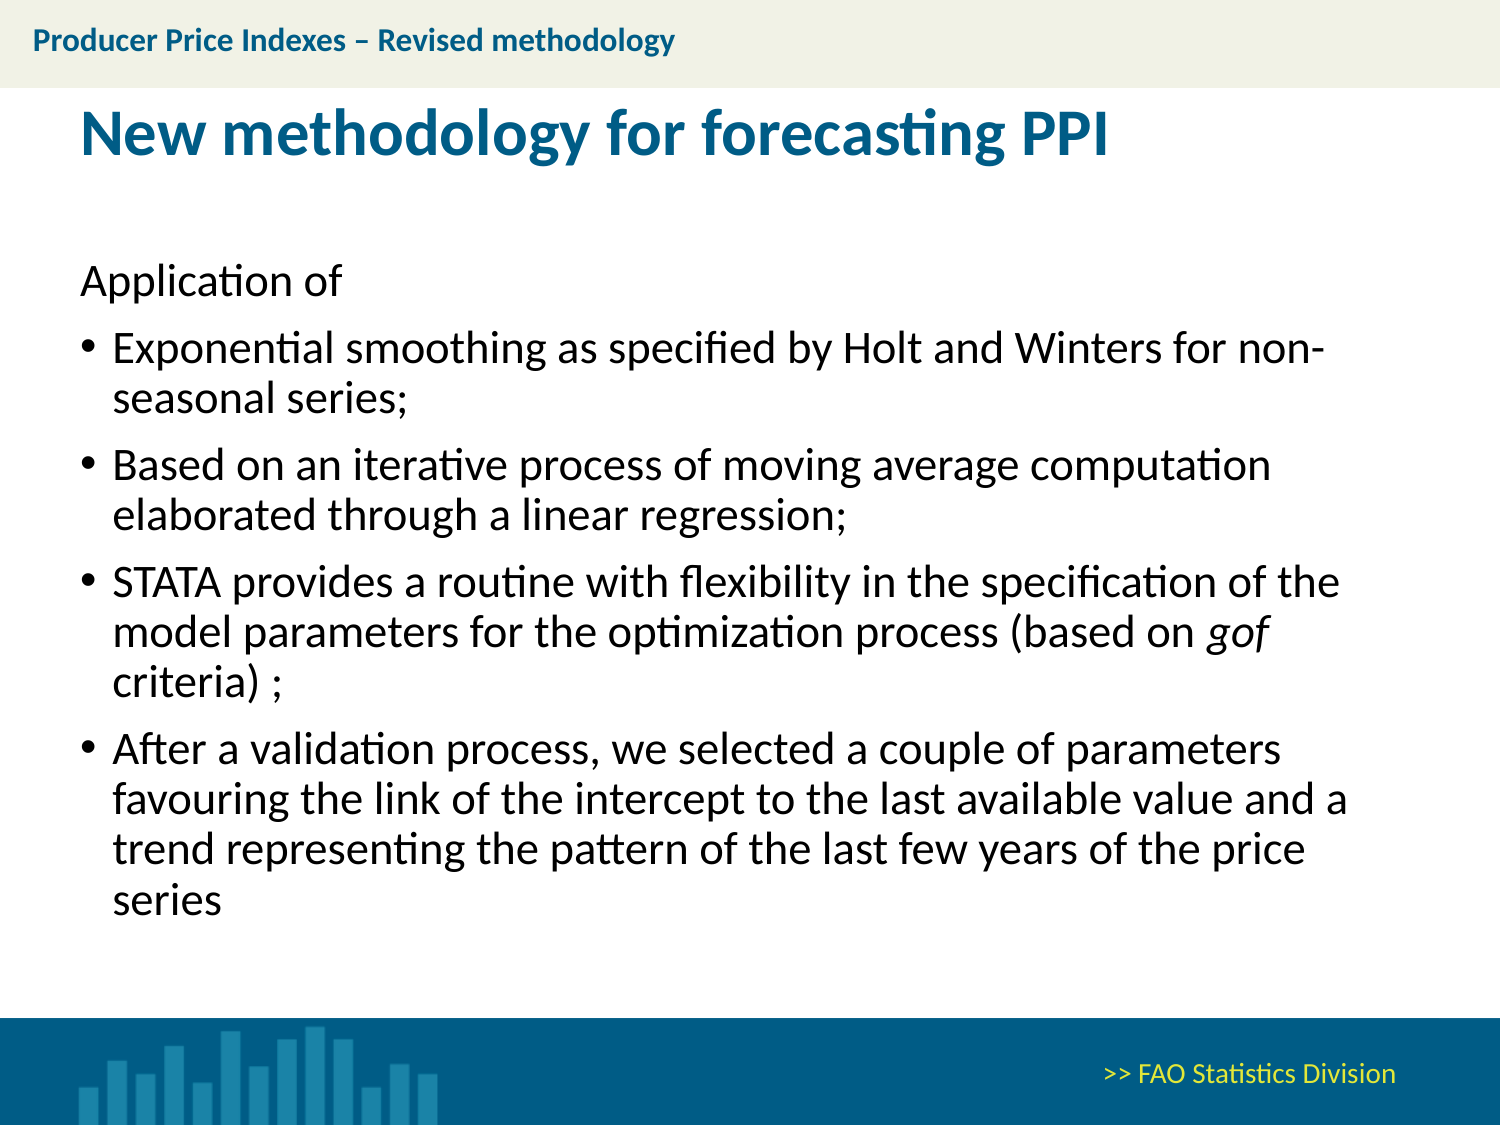

Producer Price Indexes – Revised methodology
New methodology for forecasting PPI
Application of
Exponential smoothing as specified by Holt and Winters for non-seasonal series;
Based on an iterative process of moving average computation elaborated through a linear regression;
STATA provides a routine with flexibility in the specification of the model parameters for the optimization process (based on gof criteria) ;
After a validation process, we selected a couple of parameters favouring the link of the intercept to the last available value and a trend representing the pattern of the last few years of the price series